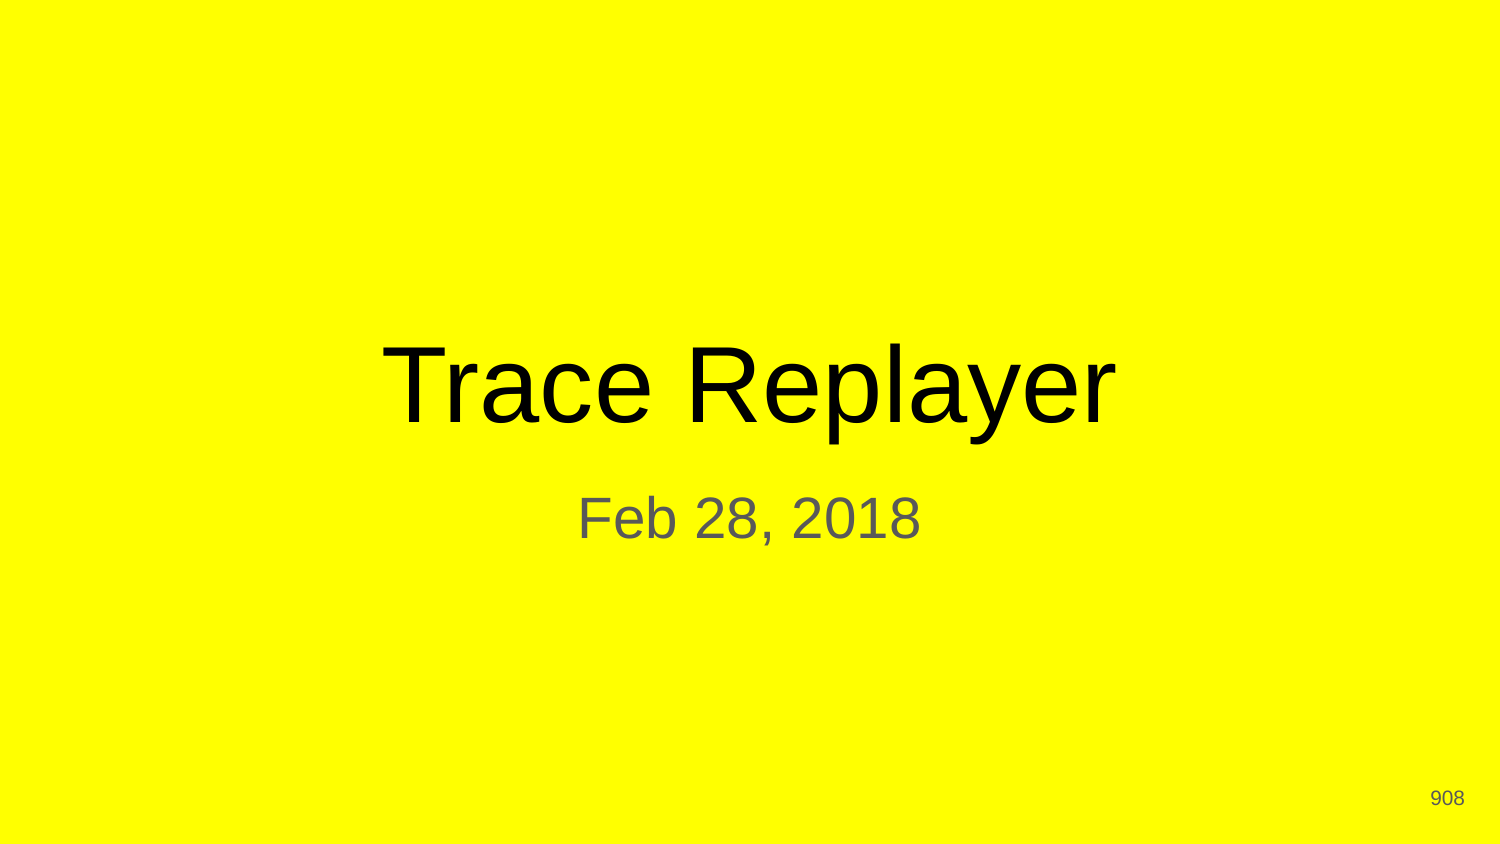

# Trace Replayer
Feb 28, 2018
908